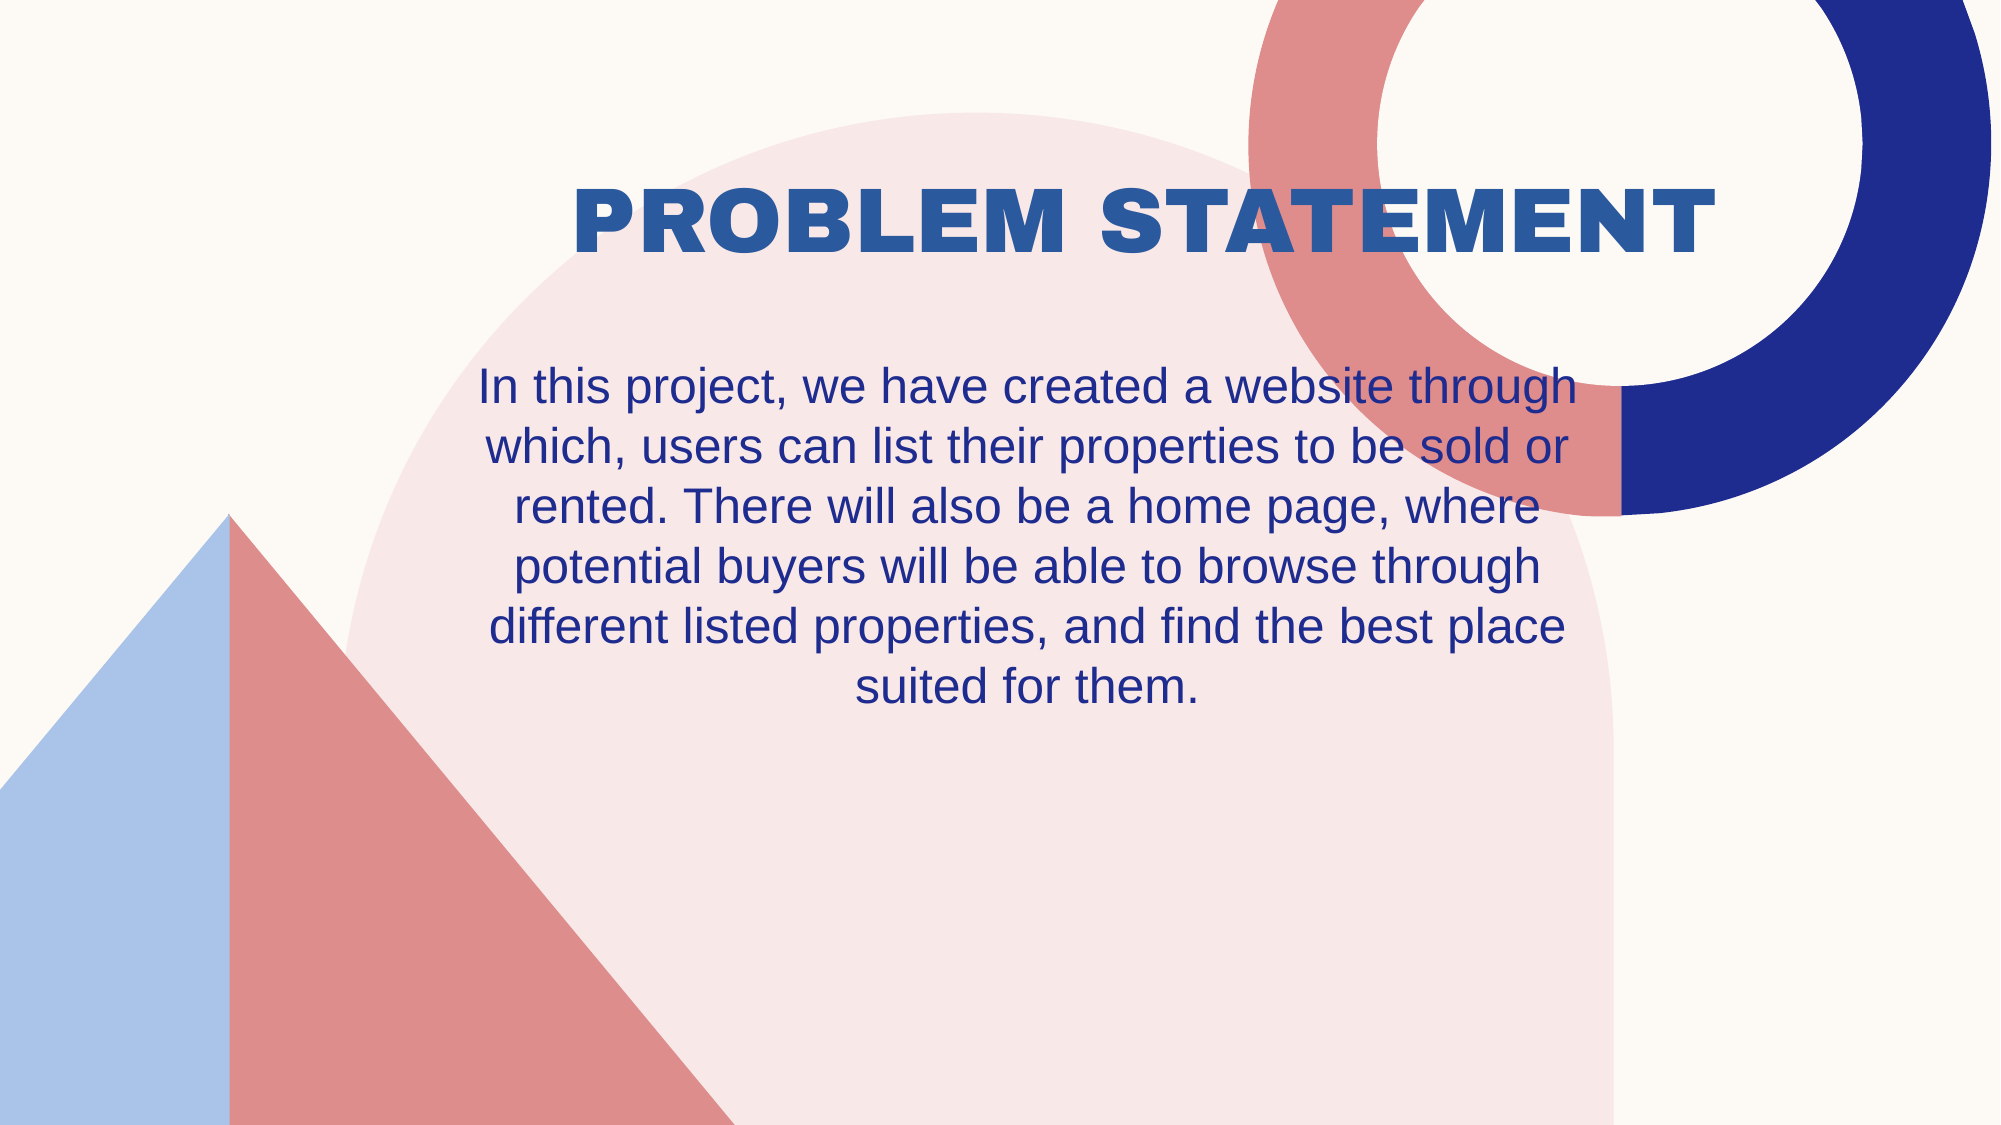

# Problem statement
In this project, we have created a website through which, users can list their properties to be sold or rented. There will also be a home page, where potential buyers will be able to browse through different listed properties, and find the best place suited for them.